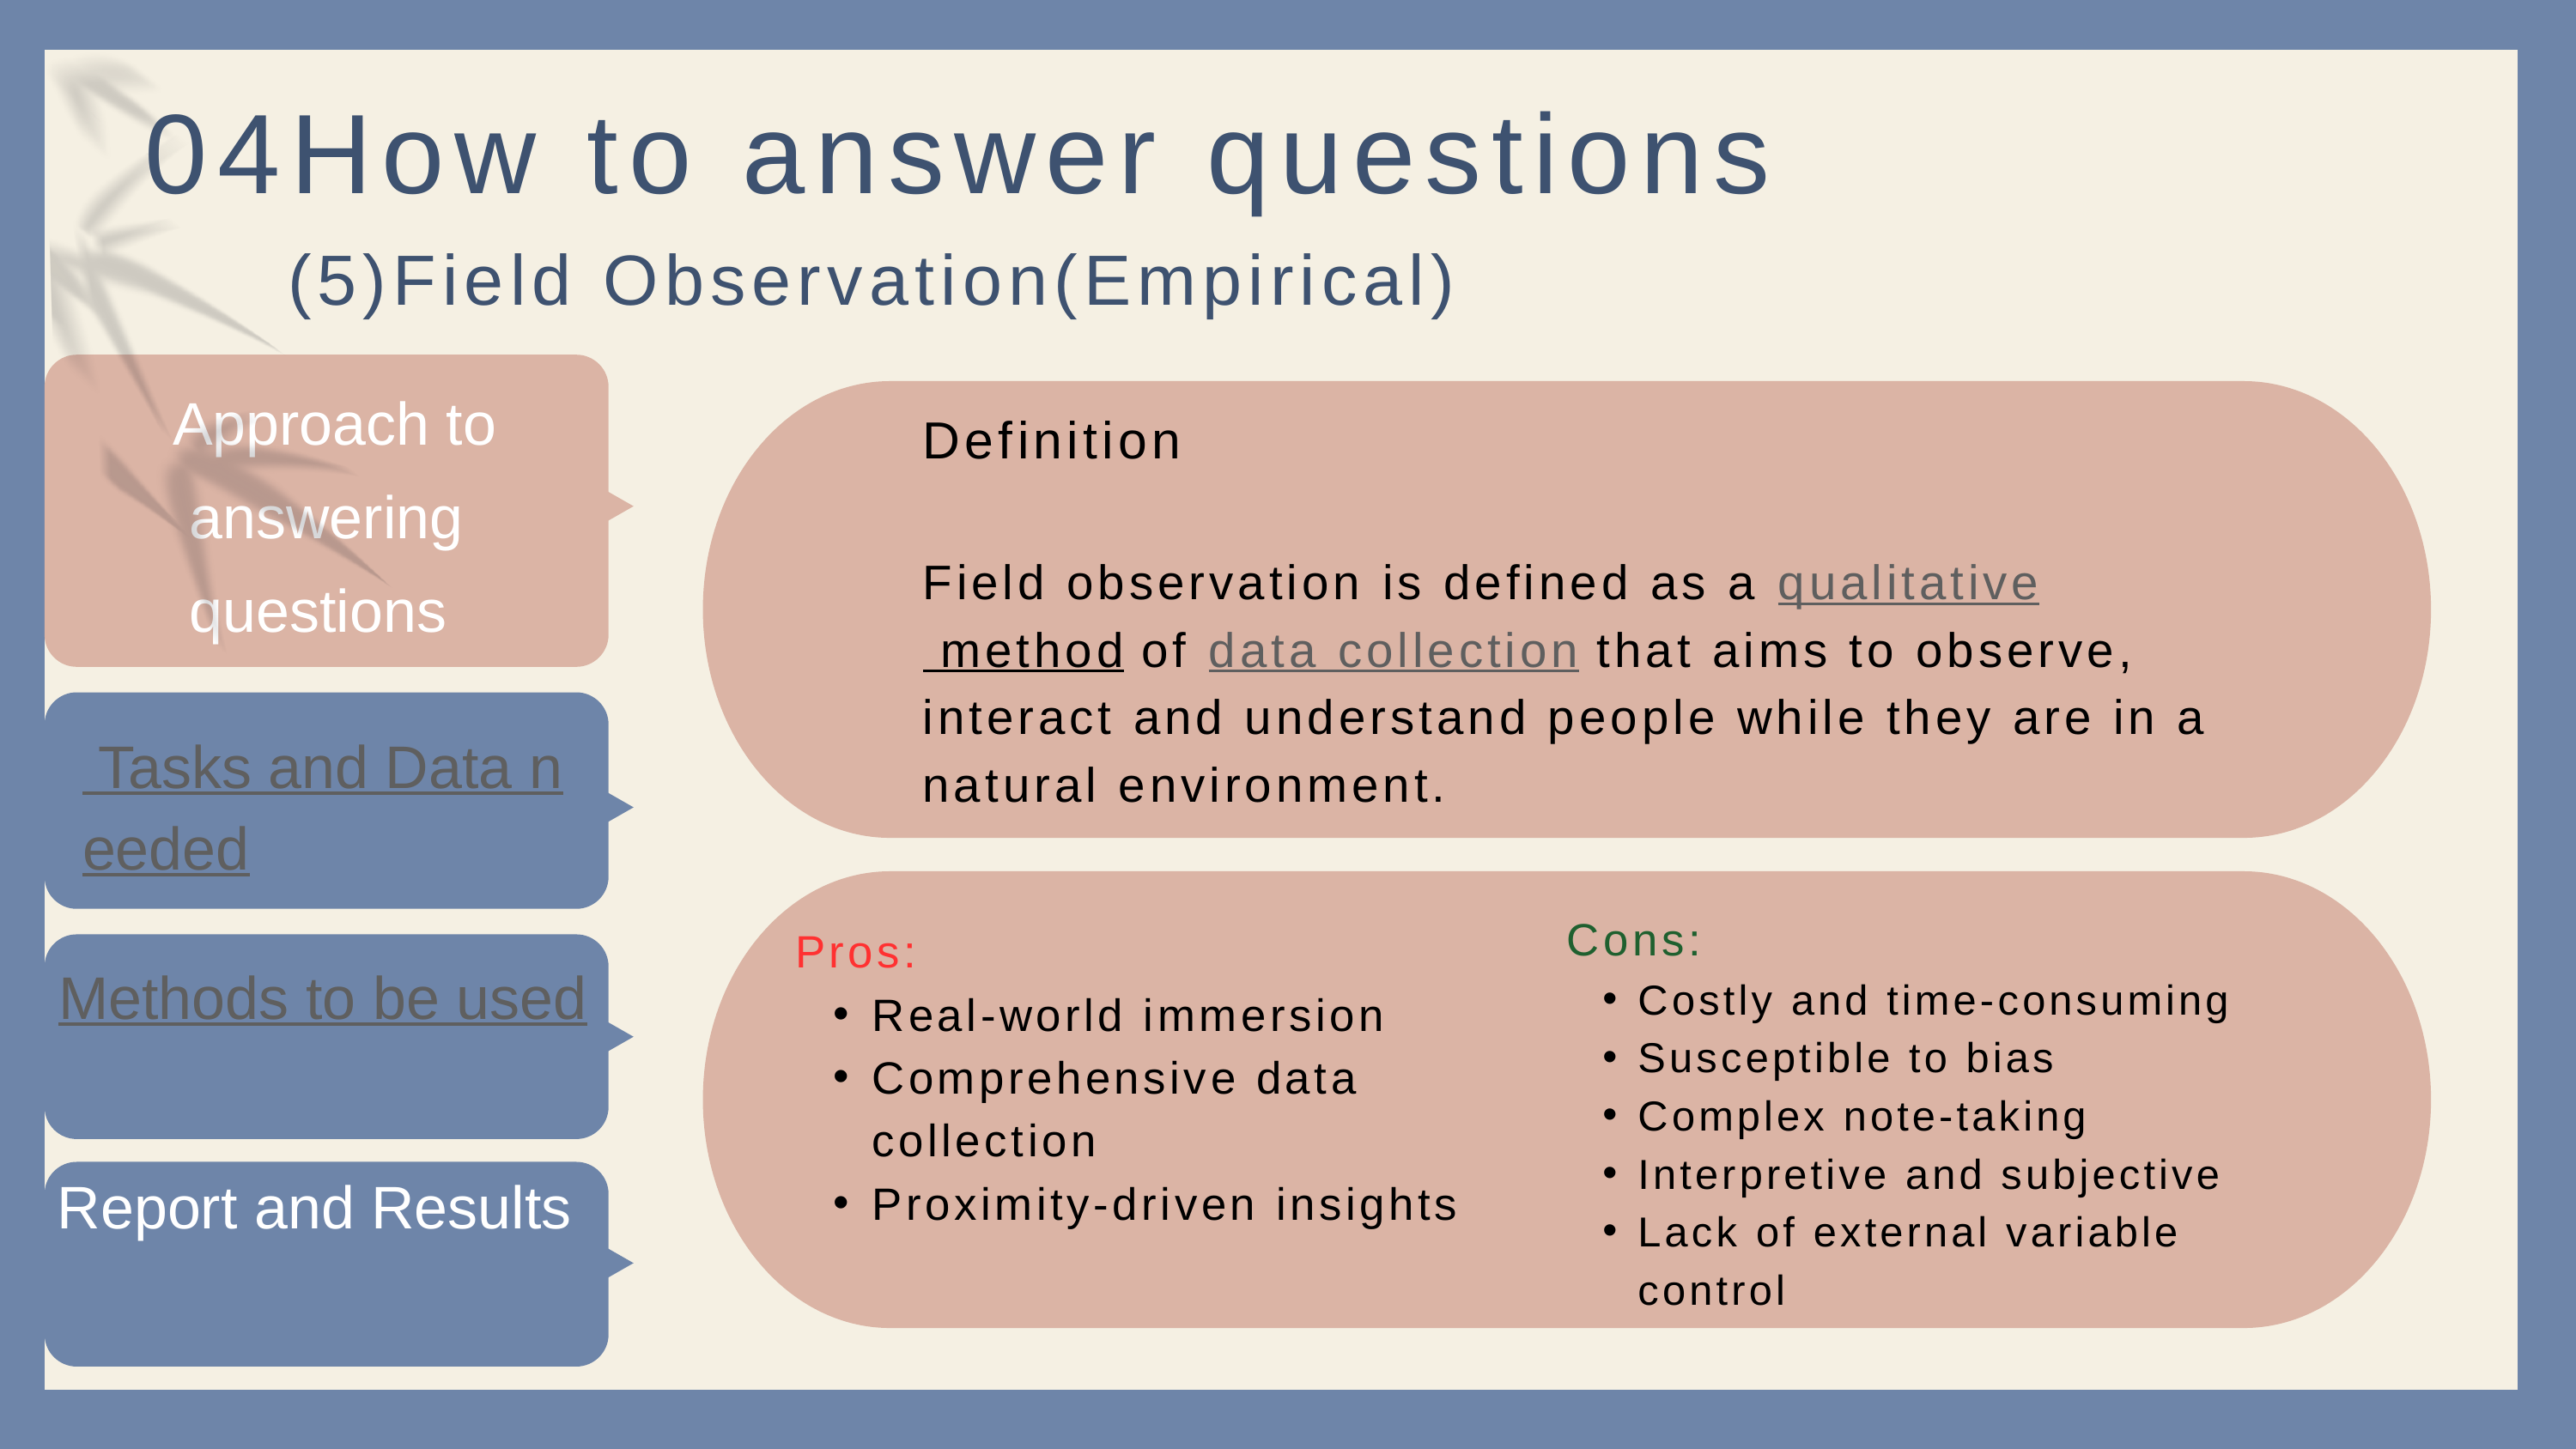

04How to answer questions
(5)Field Observation(Empirical)

 Approach to answering questions

Definition

Field observation is defined as a qualitative method of data collection that aims to observe, interact and understand people while they are in a natural environment.

 Tasks and Data needed

Cons:
Costly and time-consuming
Susceptible to bias
Complex note-taking
Interpretive and subjective
Lack of external variable control

Pros:
Real-world immersion
Comprehensive data collection
Proximity-driven insights

Methods to be used

Report and Results